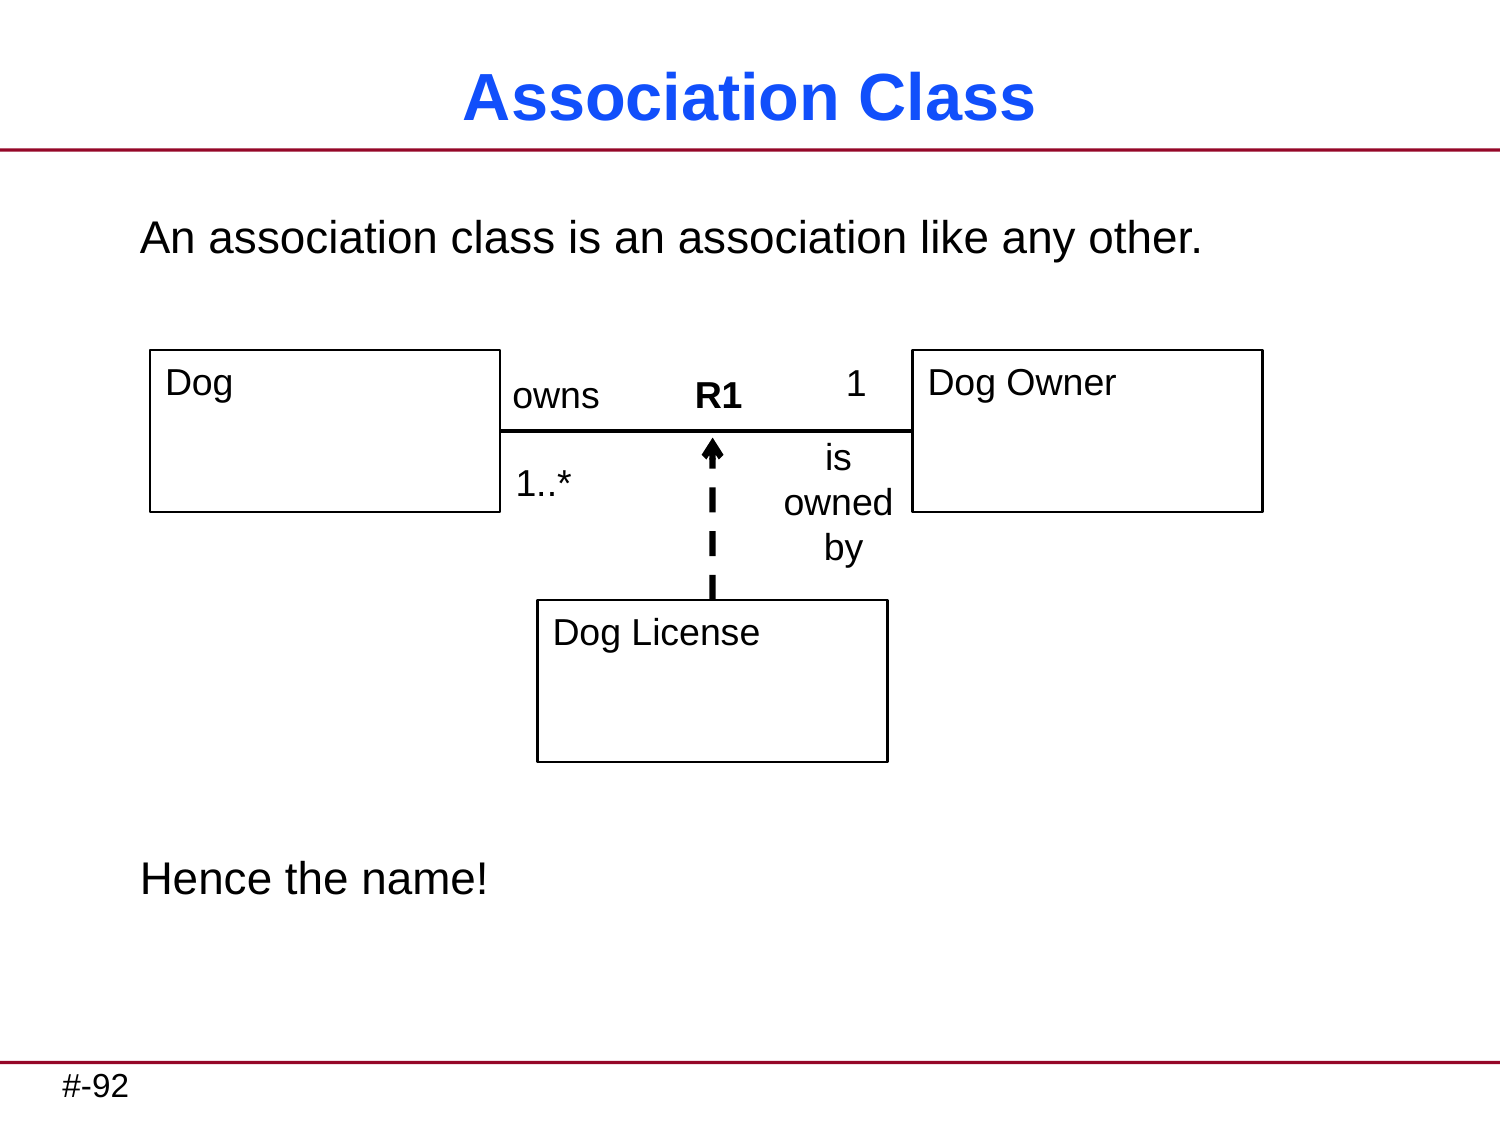

# Association Class
An association class is an association like any other.

Hence the name!
Dog
1
Dog Owner
owns
R1
is
owned
by
1..*
Dog License